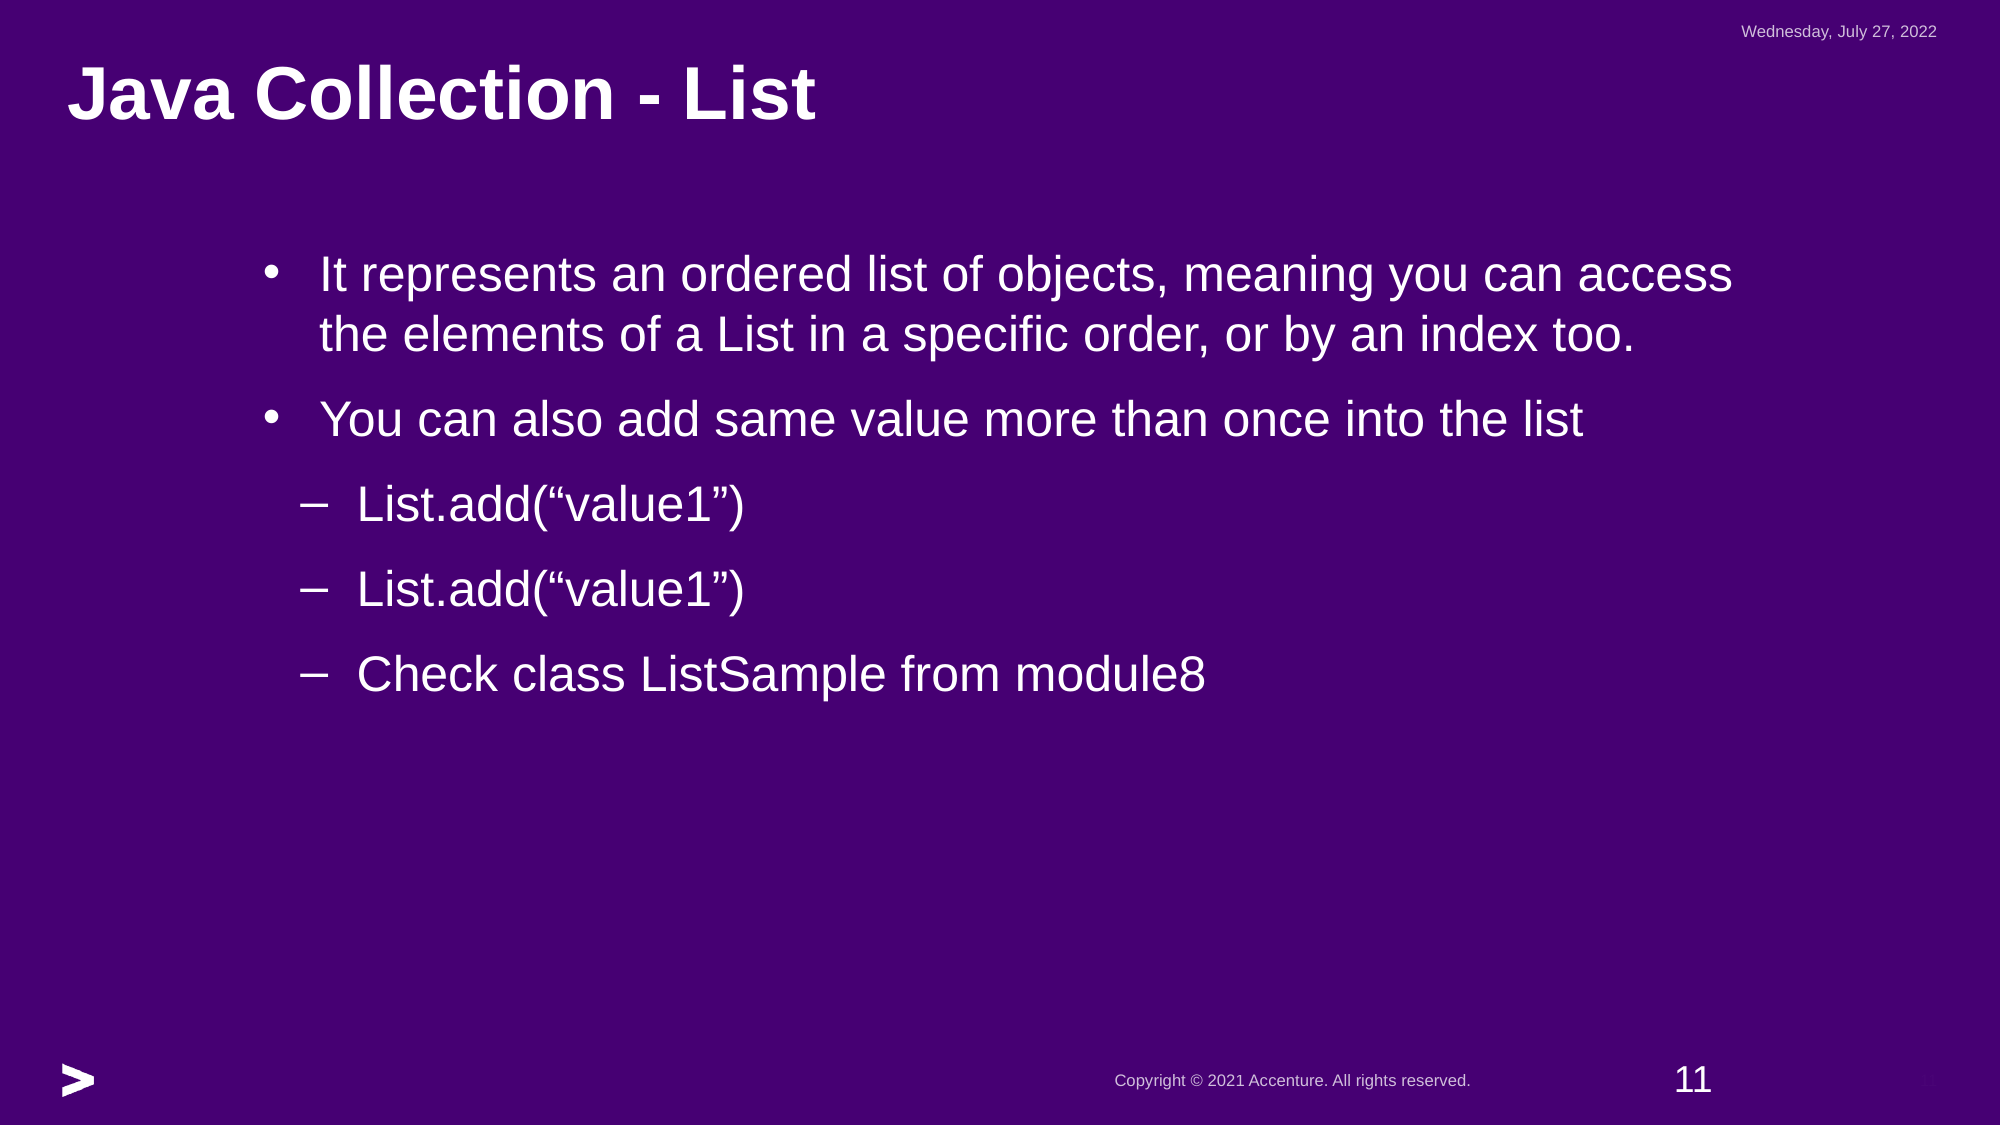

Wednesday, July 27, 2022
Java Collection - List

It represents an ordered list of objects, meaning you can access the elements of a List in a specific order, or by an index too.
You can also add same value more than once into the list
List.add(“value1”)
List.add(“value1”)
Check class ListSample from module8

11
11